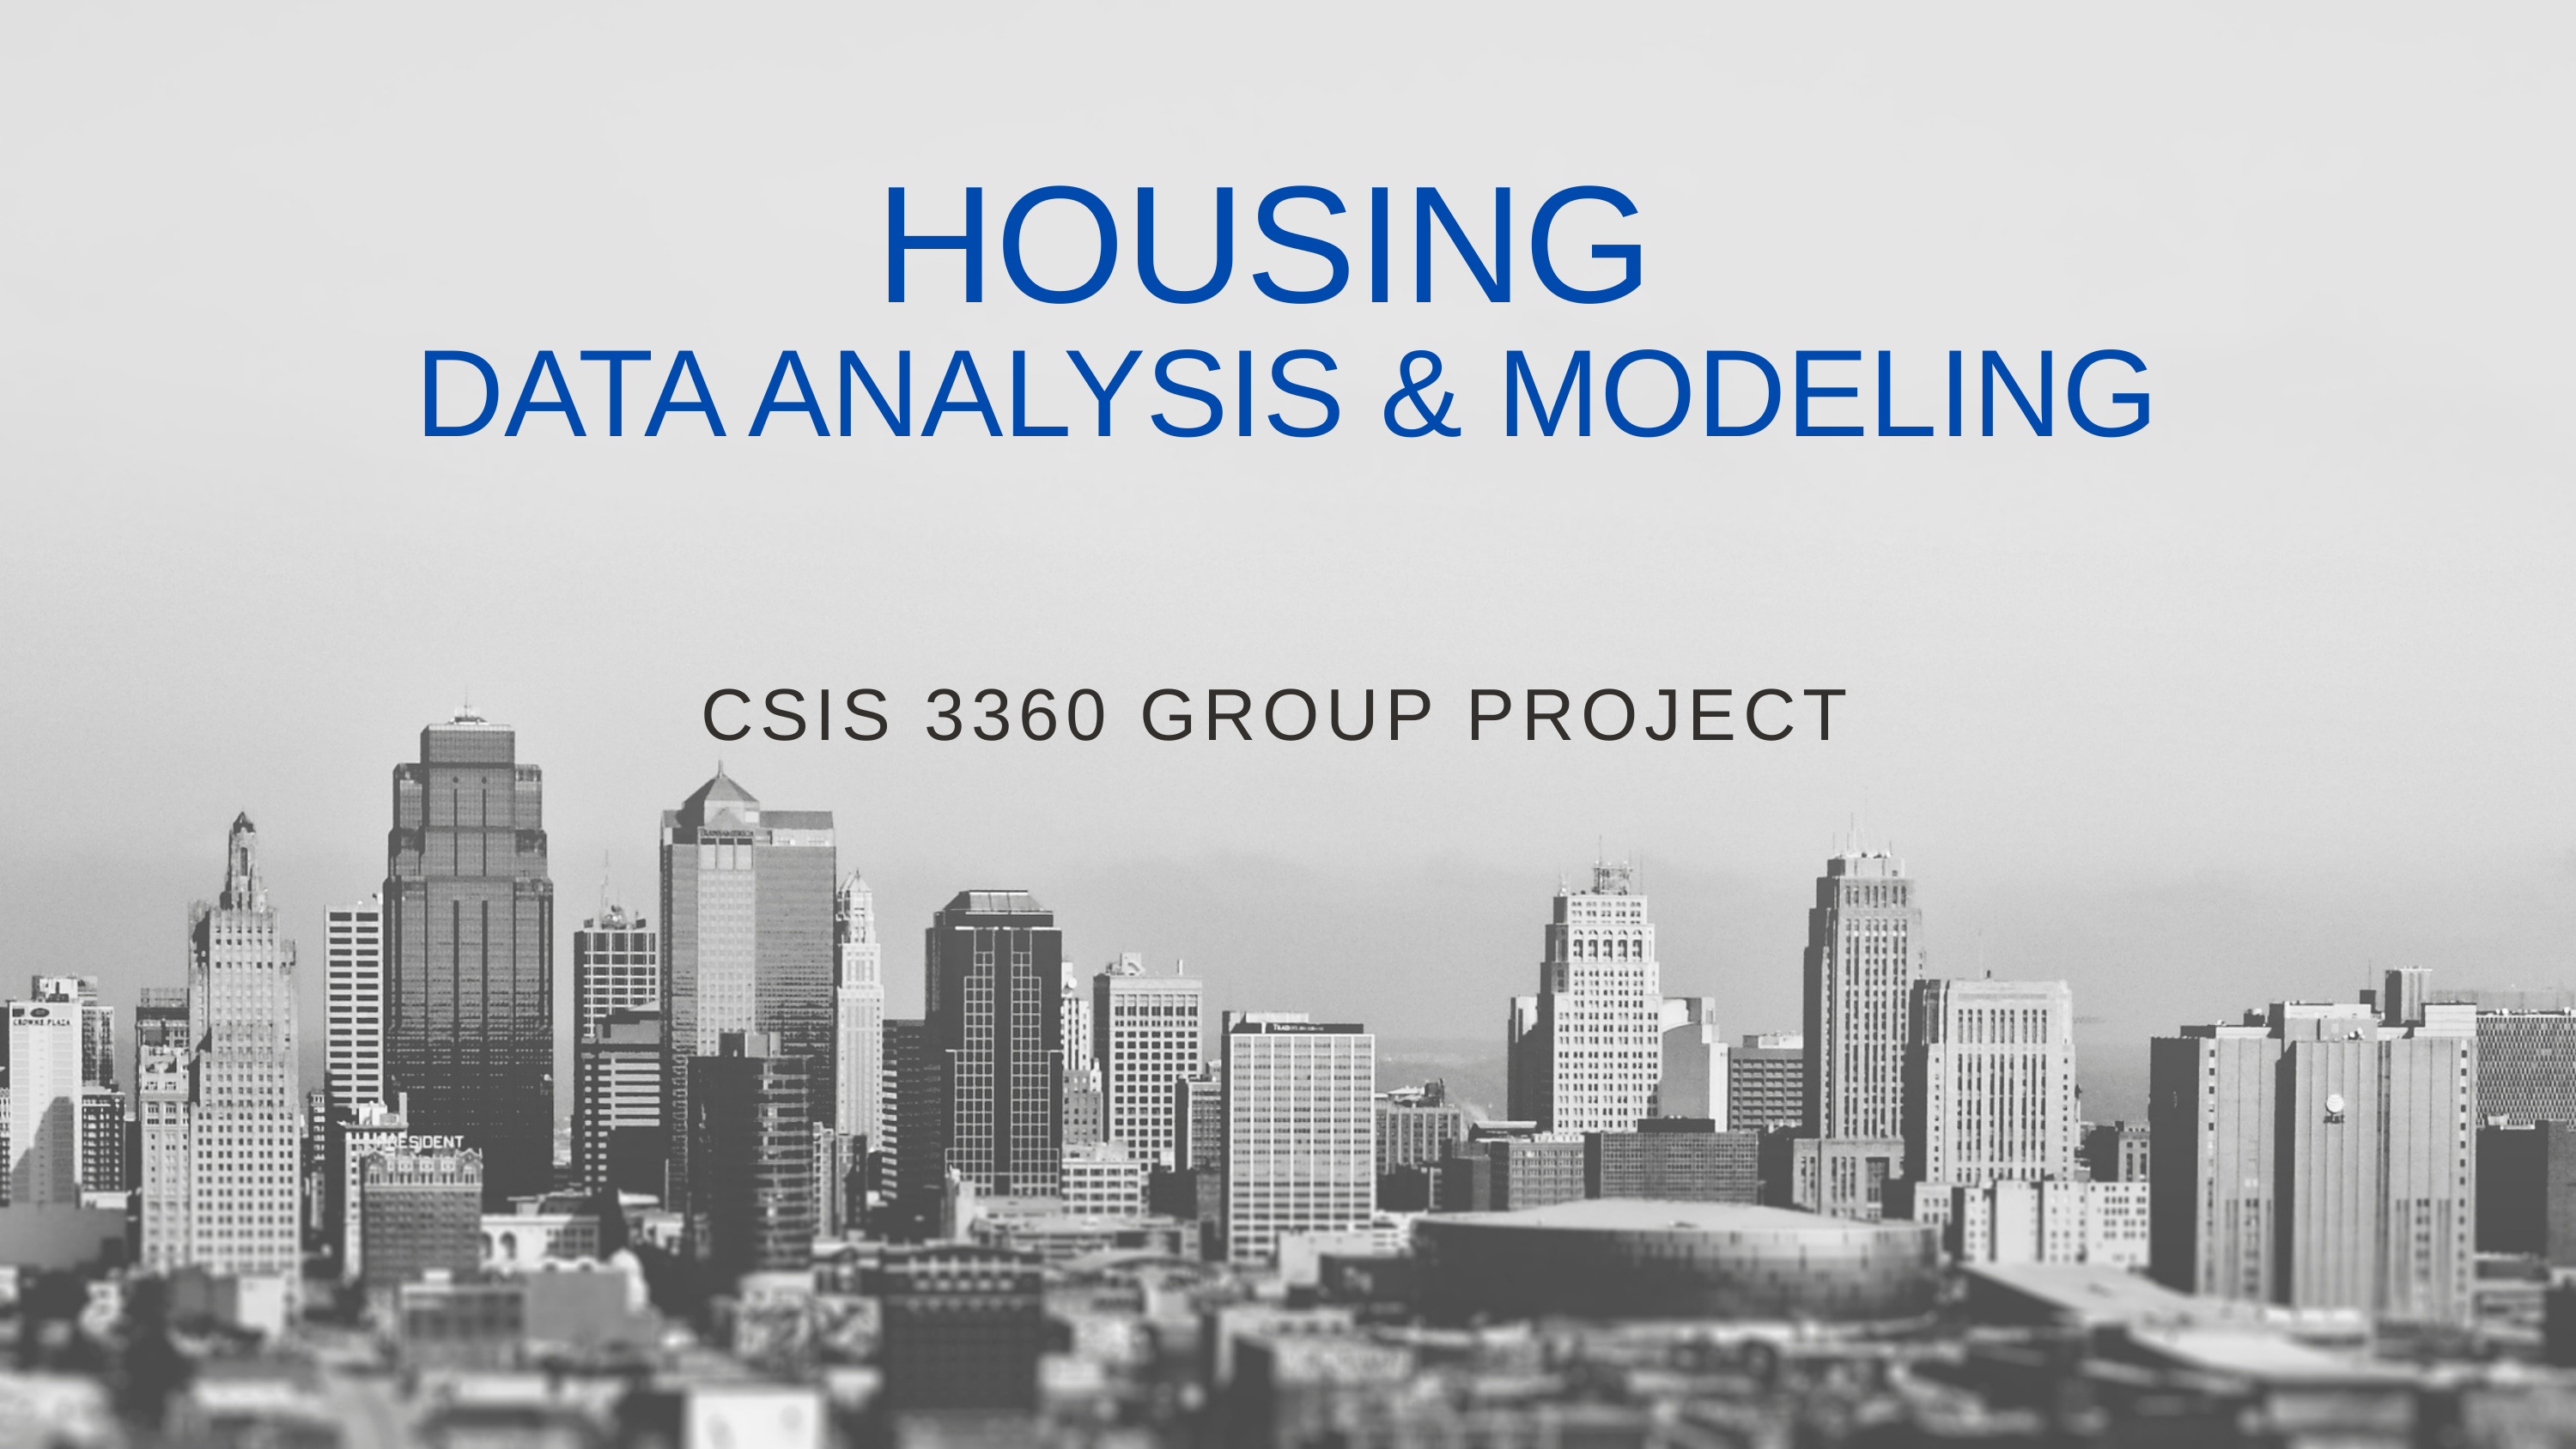

HOUSING
DATA ANALYSIS & MODELING

CSIS 3360 GROUP PROJECT